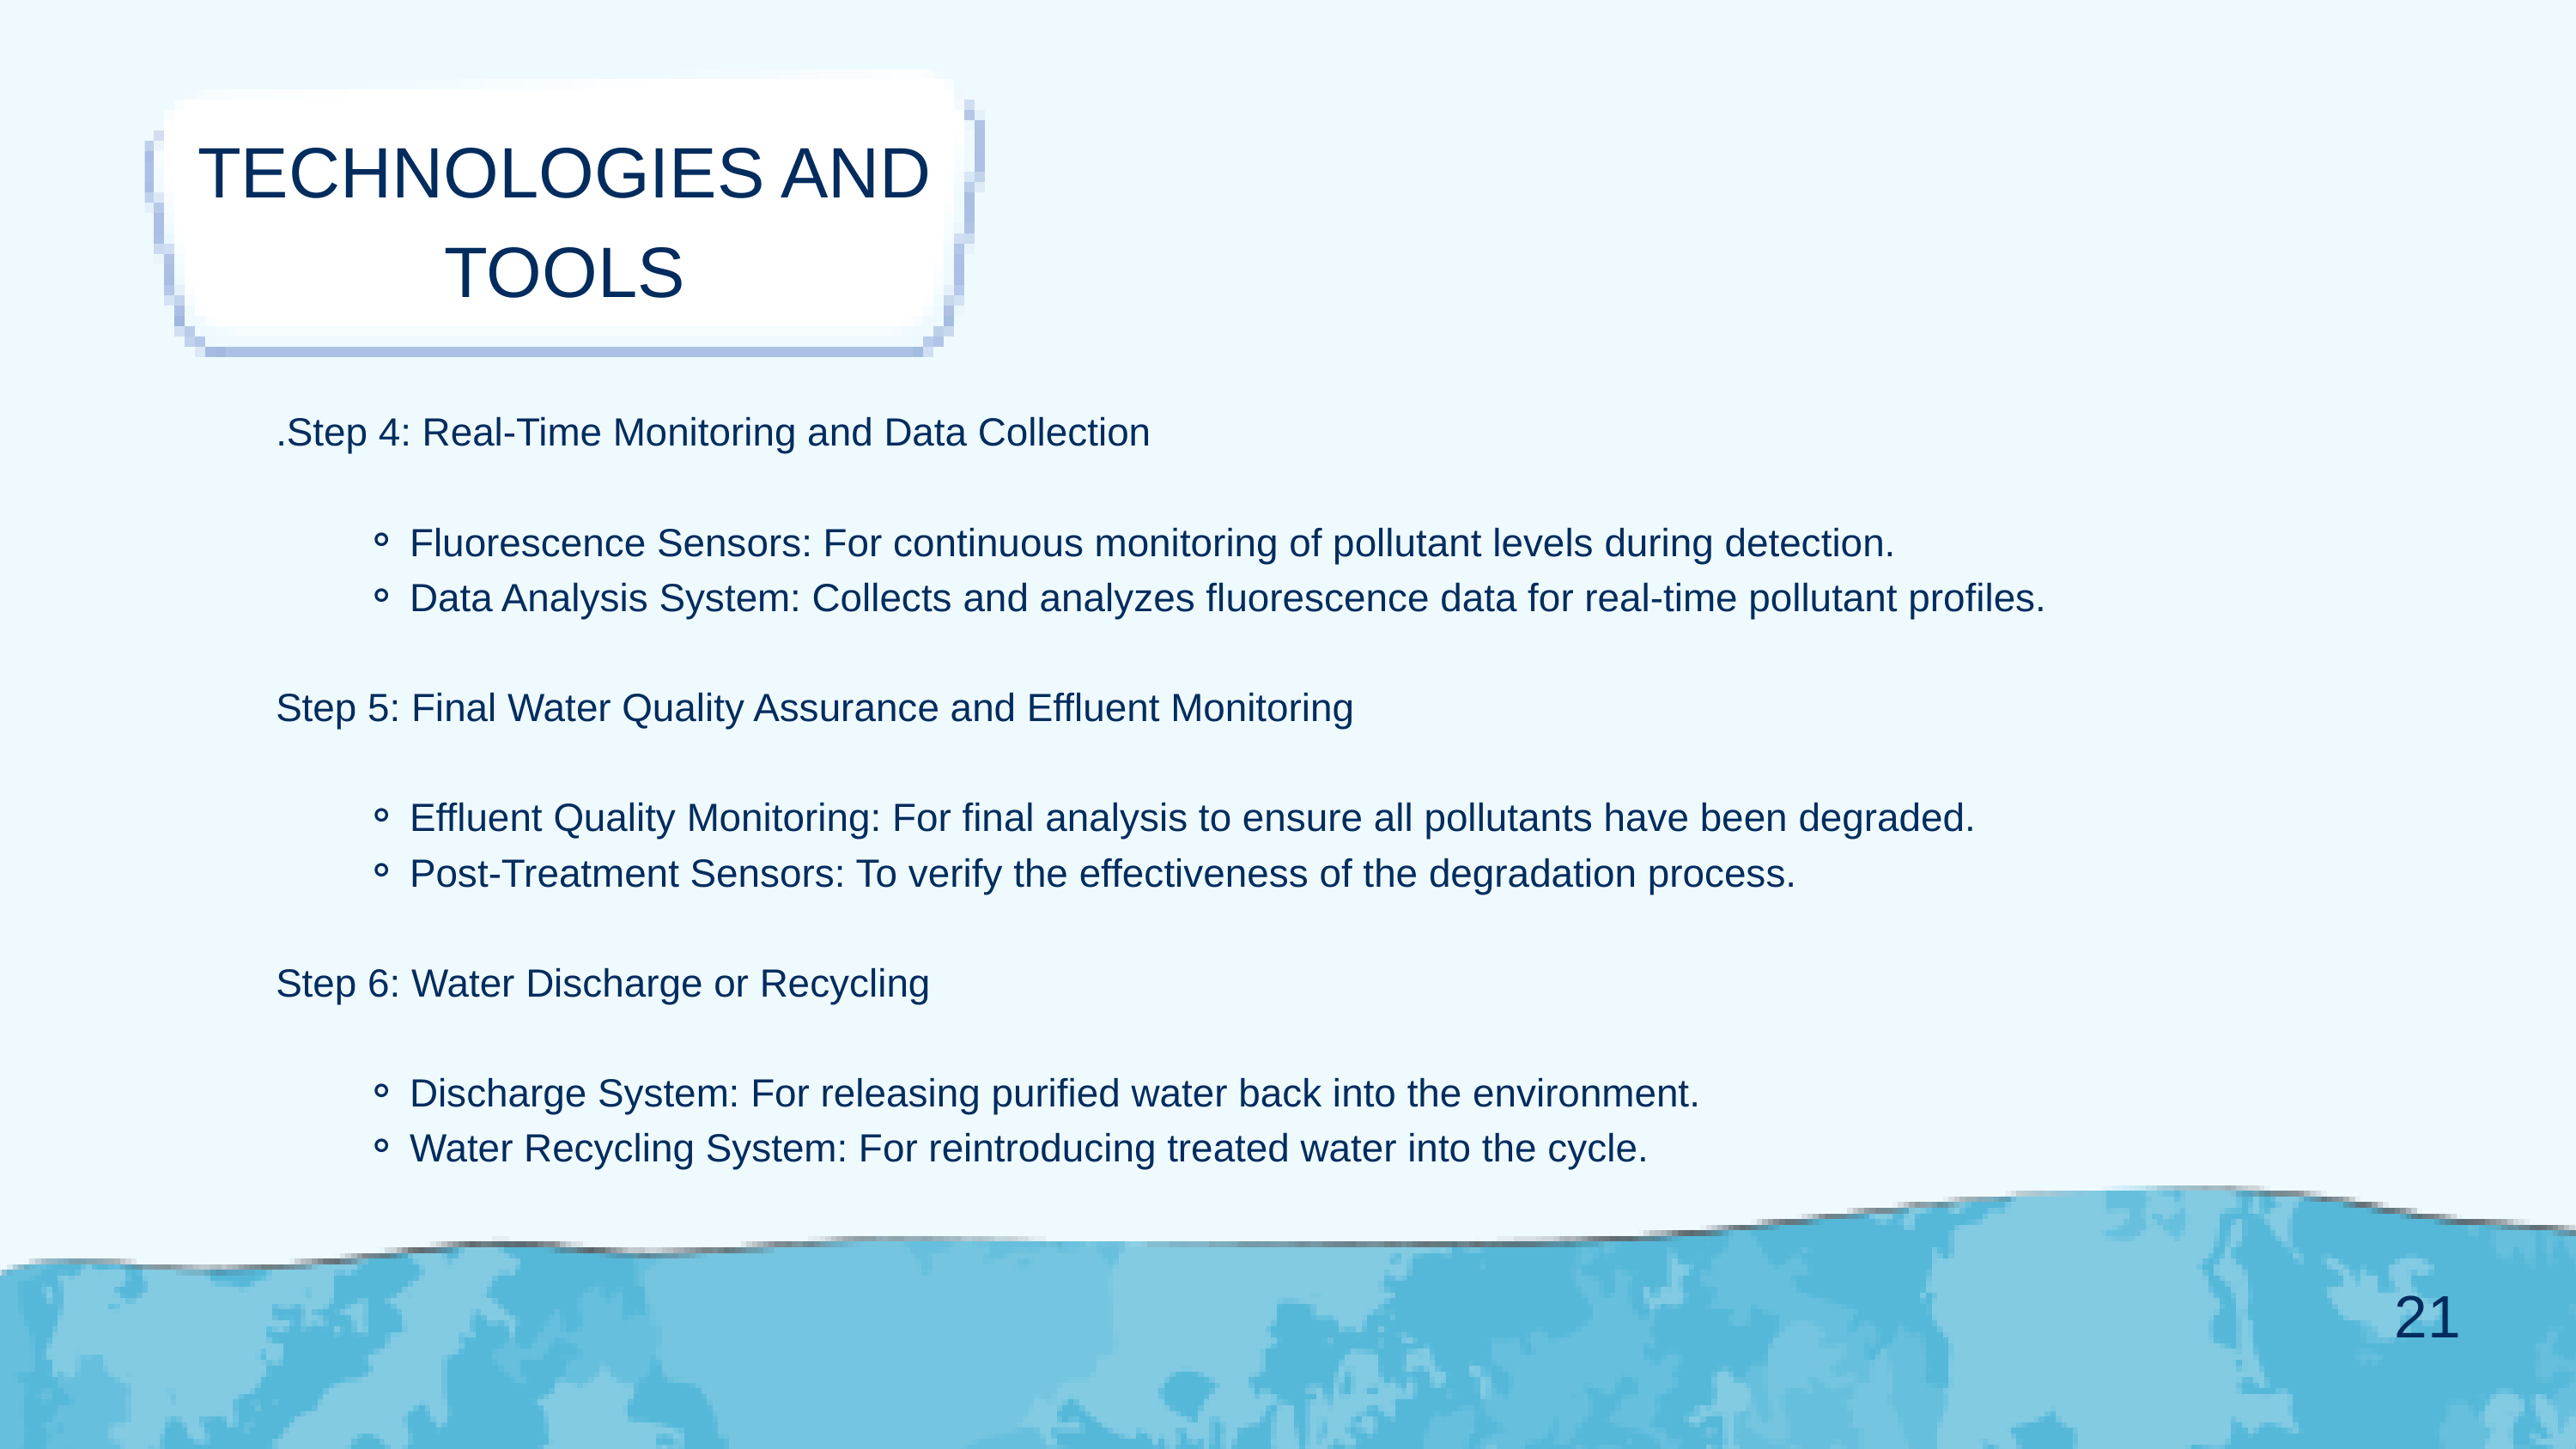

TECHNOLOGIES AND
TOOLS
.Step 4: Real-Time Monitoring and Data Collection

Fluorescence Sensors: For continuous monitoring of pollutant levels during detection.
Data Analysis System: Collects and analyzes fluorescence data for real-time pollutant profiles.

Step 5: Final Water Quality Assurance and Effluent Monitoring

Effluent Quality Monitoring: For final analysis to ensure all pollutants have been degraded.
Post-Treatment Sensors: To verify the effectiveness of the degradation process.

Step 6: Water Discharge or Recycling

Discharge System: For releasing purified water back into the environment.
Water Recycling System: For reintroducing treated water into the cycle.

21